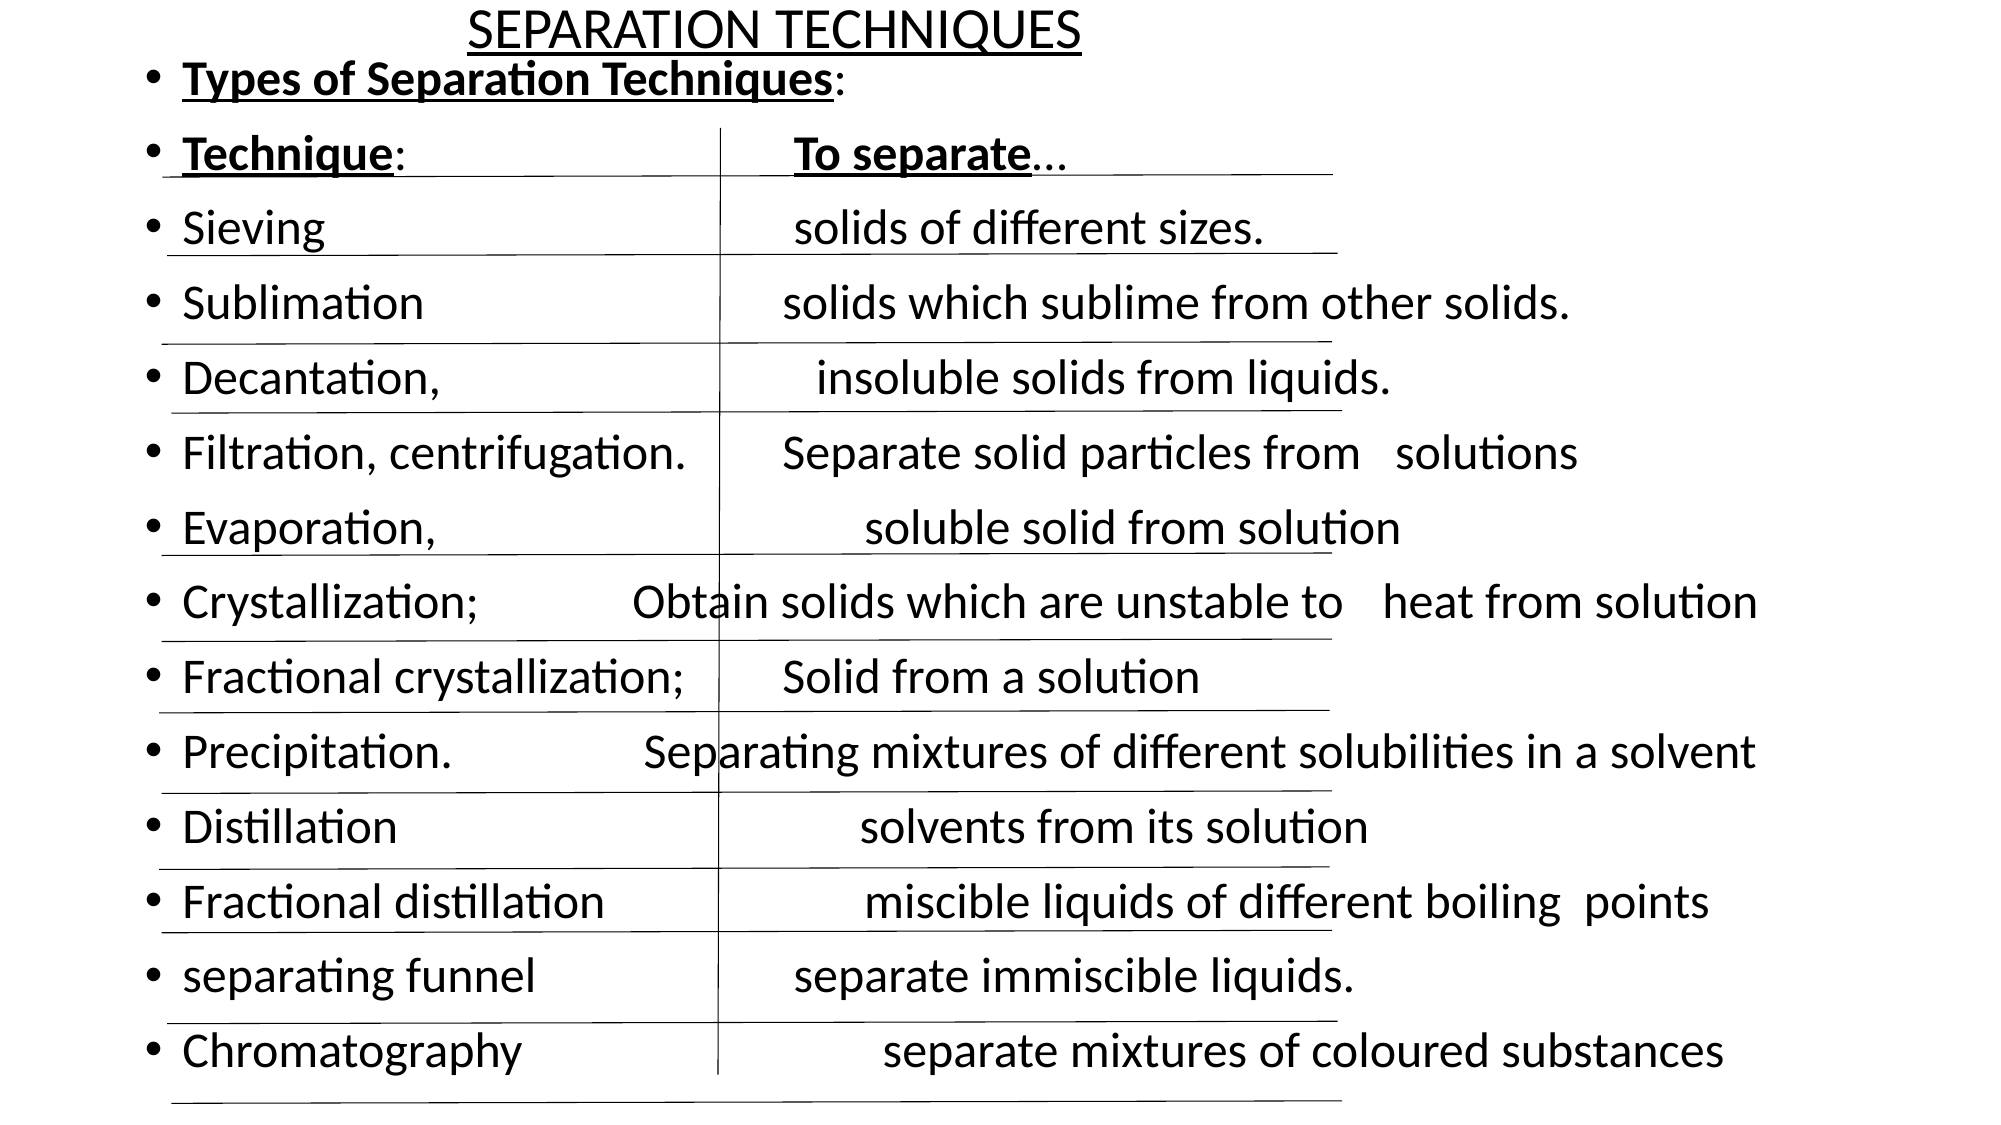

# SEPARATION TECHNIQUES
Types of Separation Techniques:
Technique:                            	 To separate…
Sieving                                   	 solids of different sizes.
Sublimation                           	solids which sublime from other solids.
Decantation,                      	   insoluble solids from liquids.
Filtration, centrifugation.	Separate solid particles from   solutions
Evaporation,                                      soluble solid from solution
Crystallization;		Obtain solids which are unstable to	heat from solution
Fractional crystallization;	Solid from a solution
Precipitation.		 Separating mixtures of different solubilities in a solvent
Distillation                                         solvents from its solution
Fractional distillation                       miscible liquids of different boiling  points
separating funnel                 	 separate immiscible liquids.
Chromatography                                separate mixtures of coloured substances